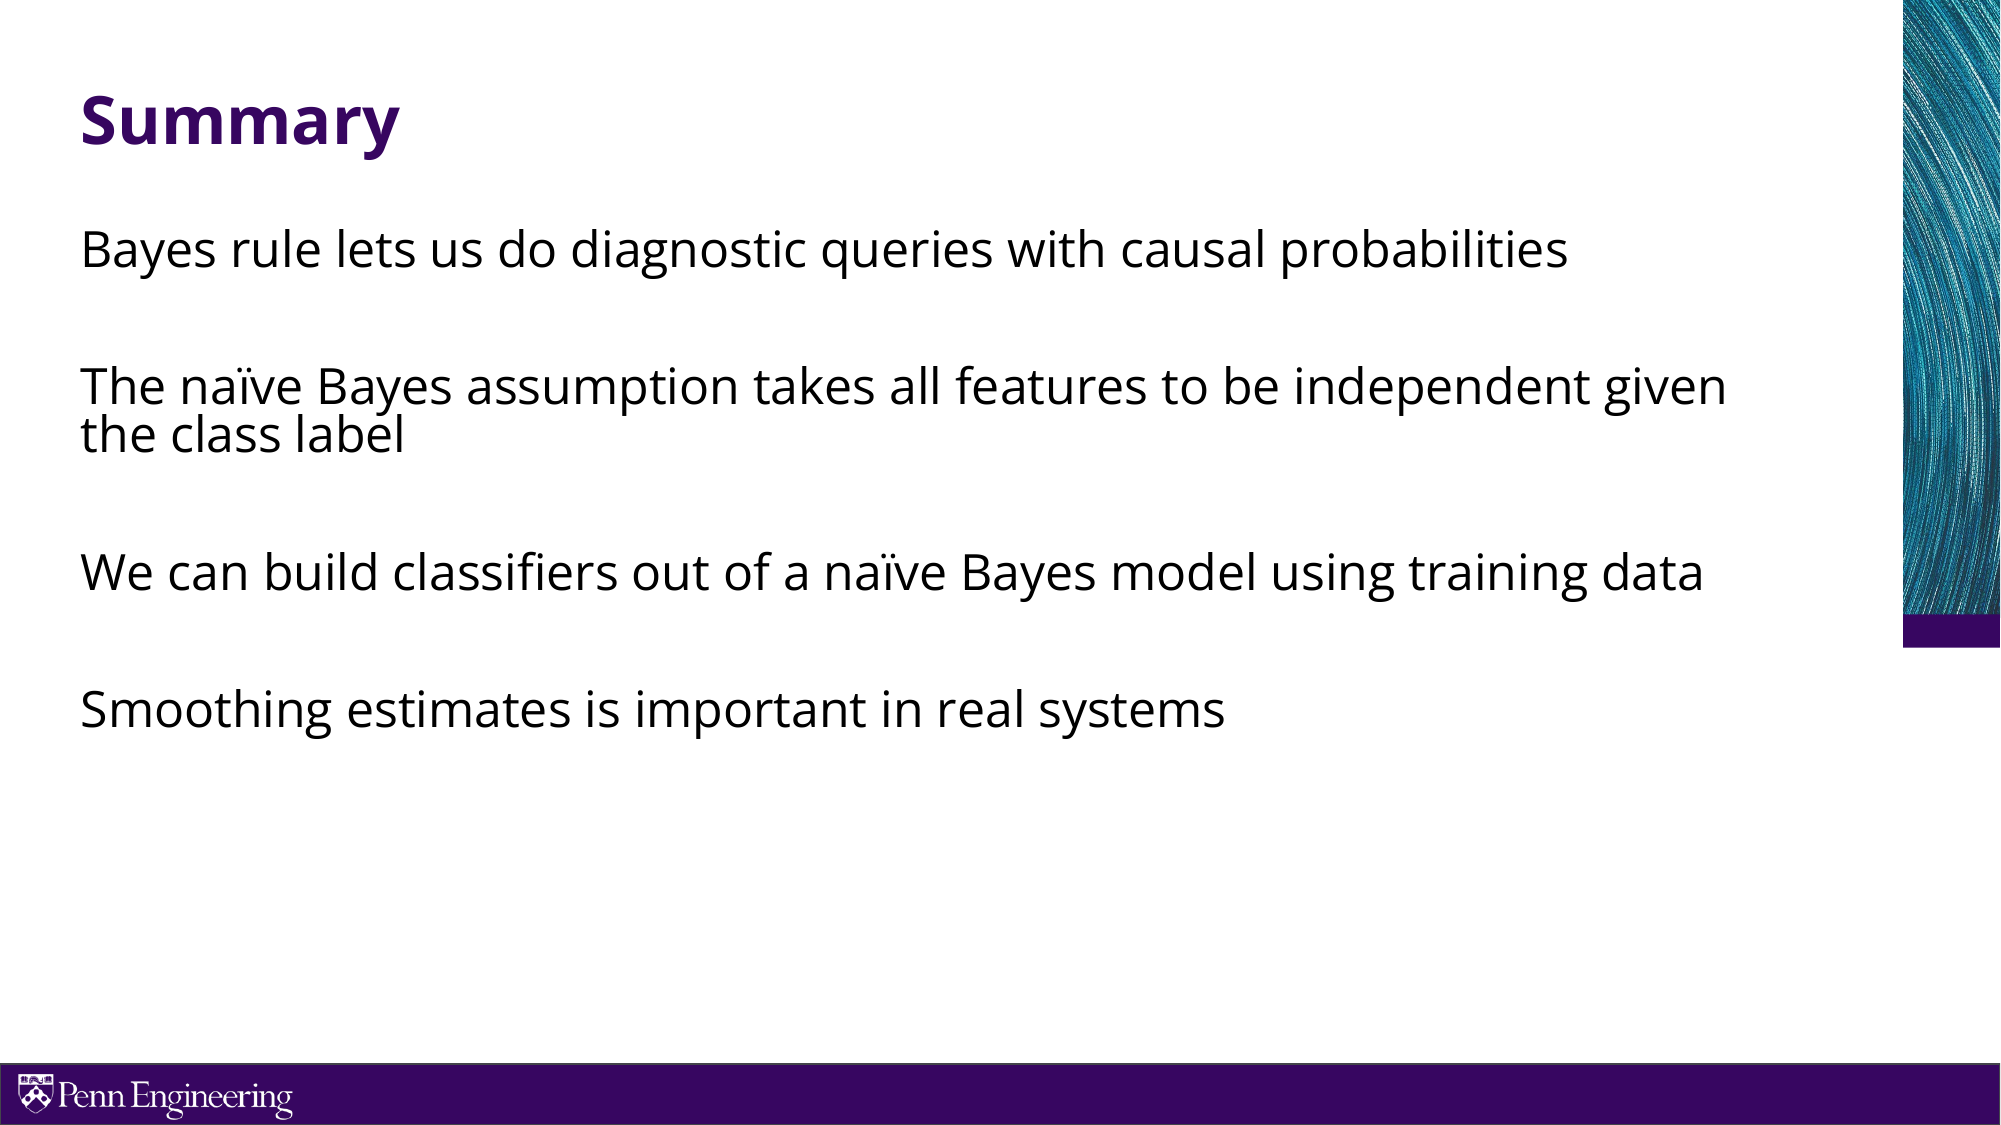

# Summary
Bayes rule lets us do diagnostic queries with causal probabilities

The naïve Bayes assumption takes all features to be independent given the class label

We can build classifiers out of a naïve Bayes model using training data

Smoothing estimates is important in real systems